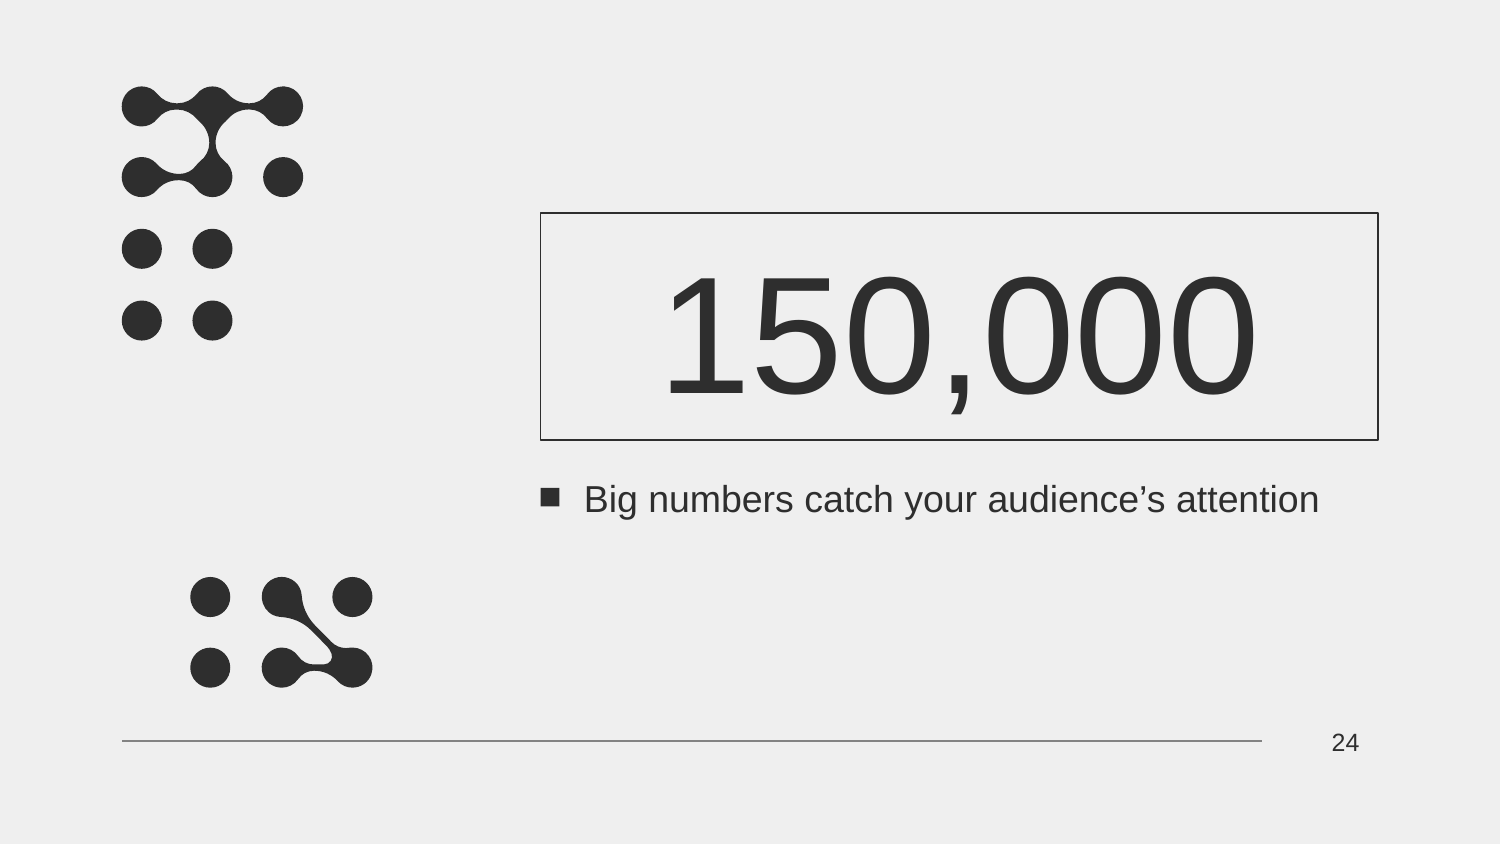

# 150,000
Big numbers catch your audience’s attention

24